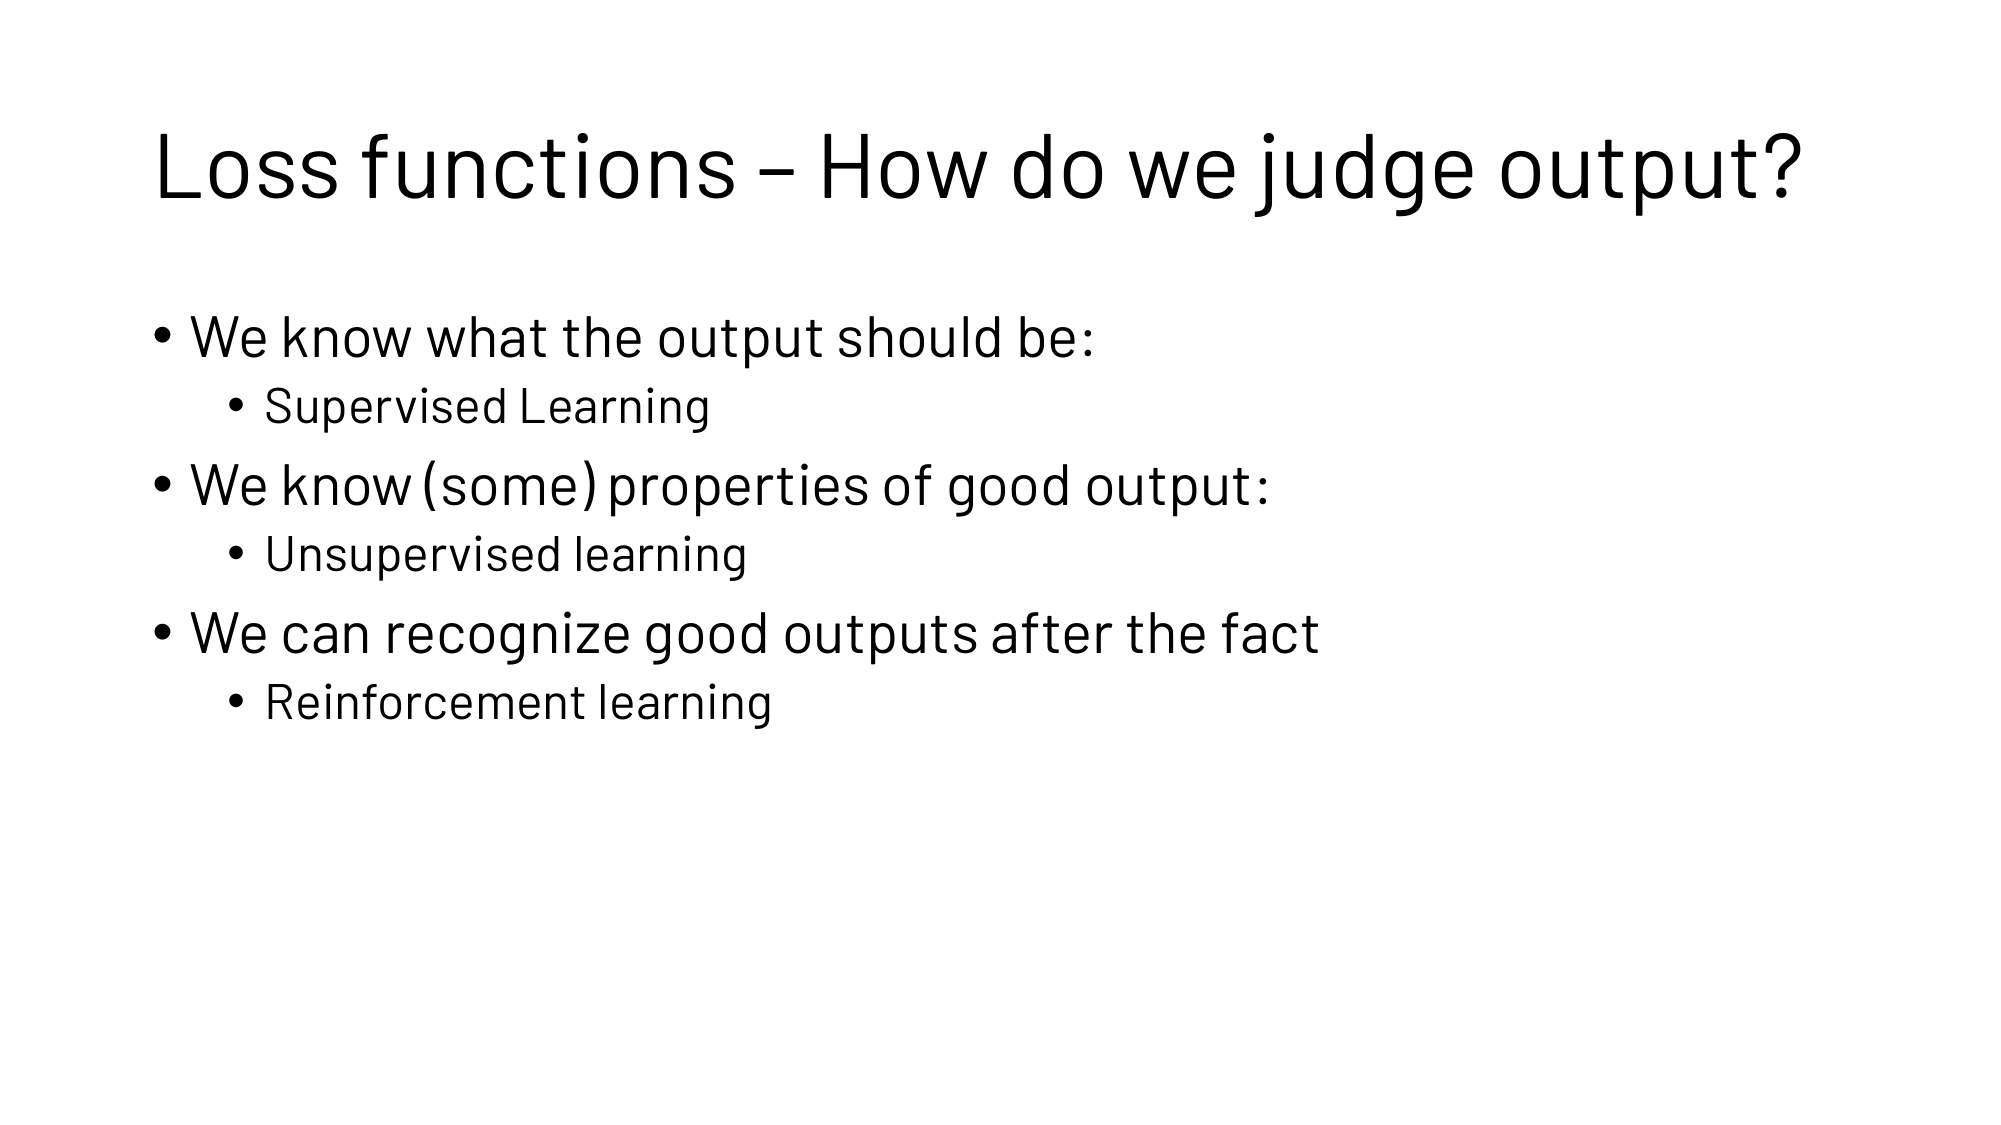

# Loss functions – How do we judge output?
We know what the output should be:
Supervised Learning
We know (some) properties of good output:
Unsupervised learning
We can recognize good outputs after the fact
Reinforcement learning